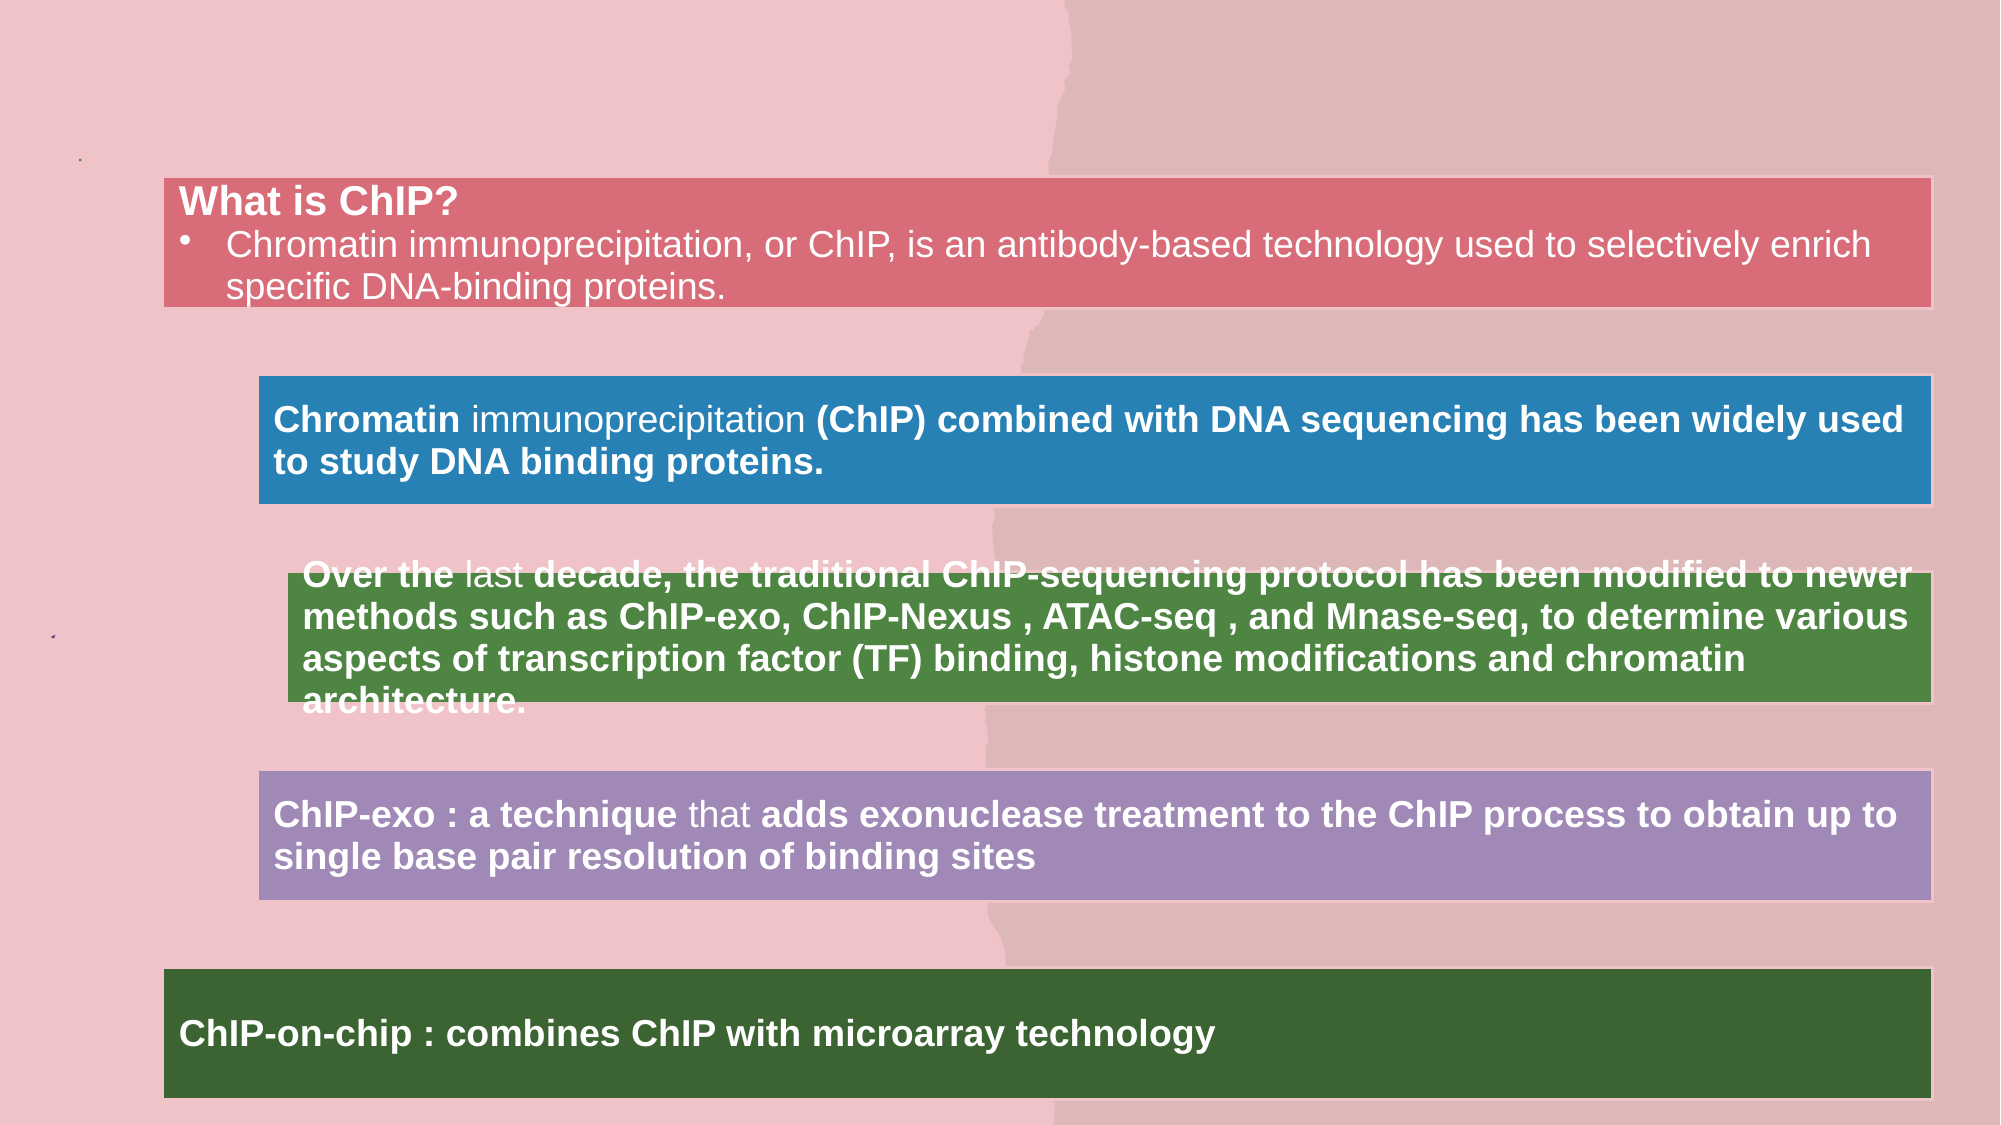

What is ChIP?
Chromatin immunoprecipitation (ChIP) combined with DNA sequencing has been widely used to study DNA binding proteins.
Over the last decade, the traditional ChIP-sequencing protocol has been modified to newer methods such as ChIP-exo, ChIP-Nexus , ATAC-seq , and Mnase-seq, to determine various aspects of transcription factor (TF) binding, histone modifications and chromatin architecture.
ChIP-exo : a technique that adds exonuclease treatment to the ChIP process to obtain up to single base pair resolution of binding sites
ChIP-on-chip : combines ChIP with microarray technology
Chromatin immunoprecipitation, or ChIP, is an antibody-based technology used to selectively enrich specific DNA-binding proteins.